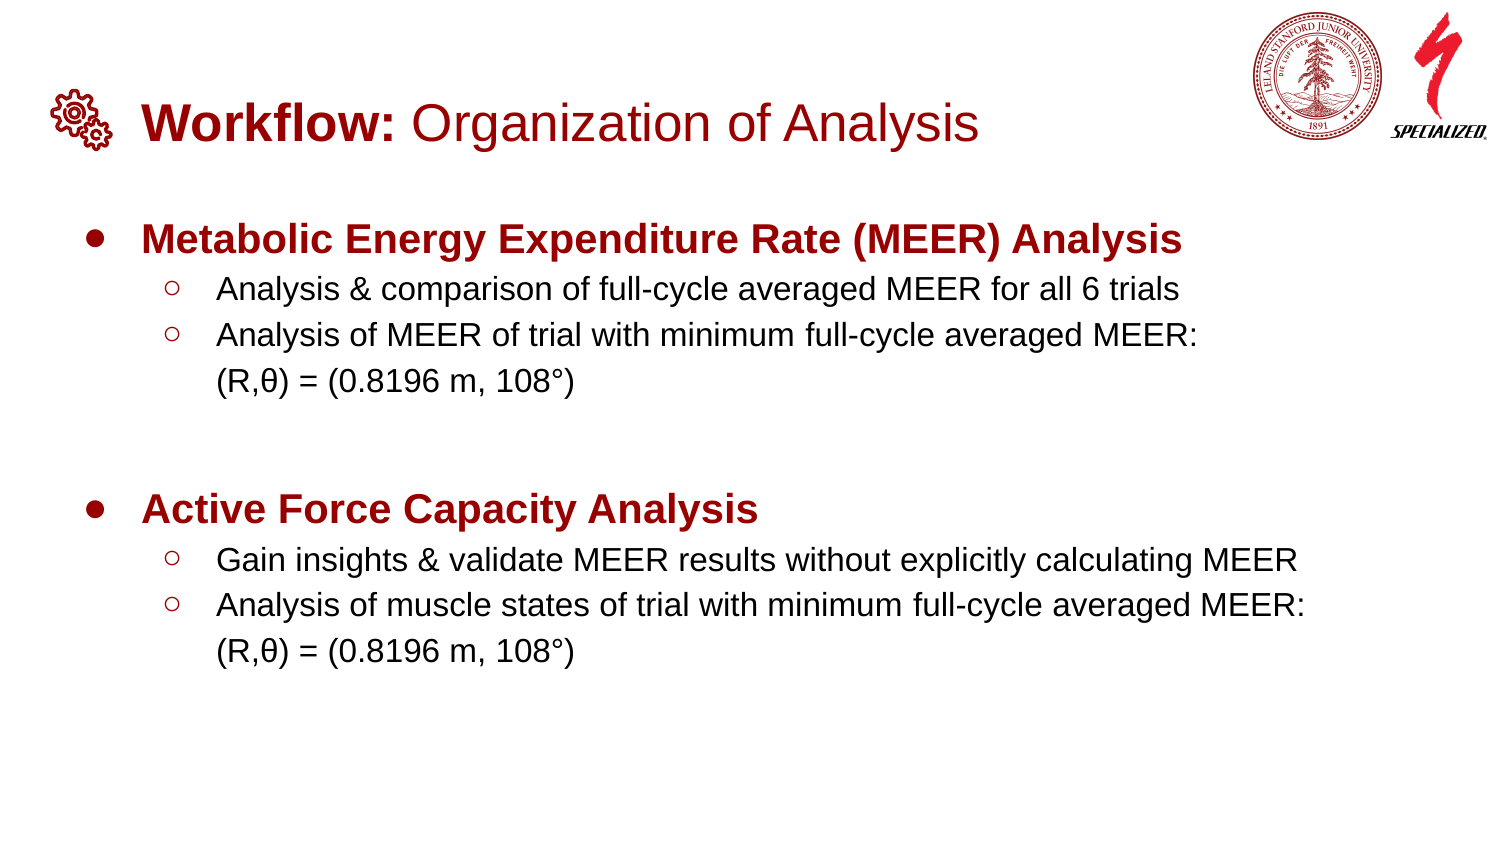

# Workflow: Organization of Analysis

Metabolic Energy Expenditure Rate (MEER) Analysis
Analysis & comparison of full-cycle averaged MEER for all 6 trials
Analysis of MEER of trial with minimum full-cycle averaged MEER:
(R,θ) = (0.8196 m, 108°)

Active Force Capacity Analysis
Gain insights & validate MEER results without explicitly calculating MEER
Analysis of muscle states of trial with minimum full-cycle averaged MEER:
(R,θ) = (0.8196 m, 108°)